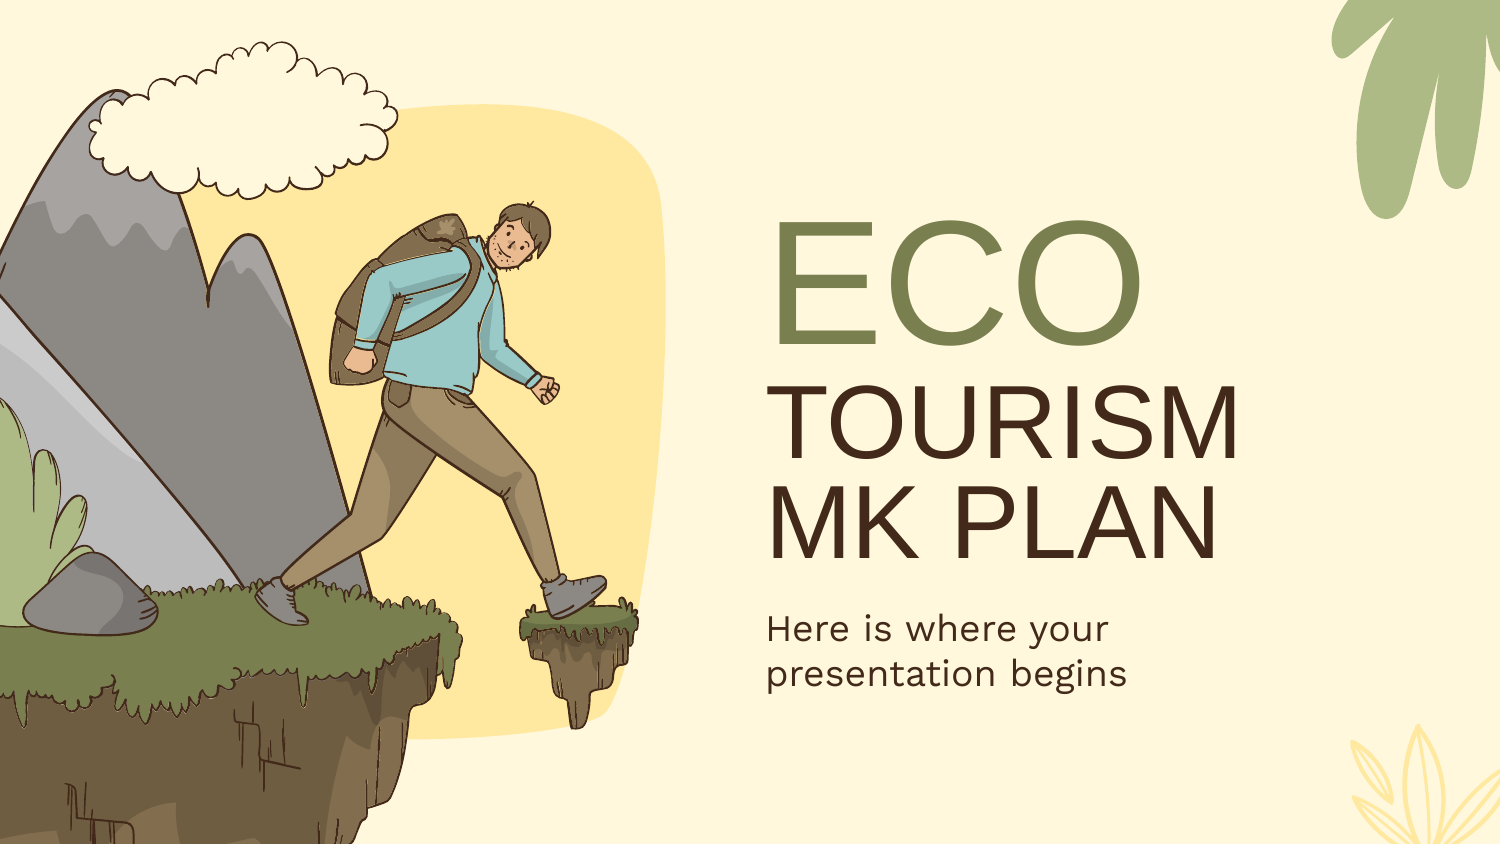

# ECO TOURISM MK PLAN

Here is where your presentation begins